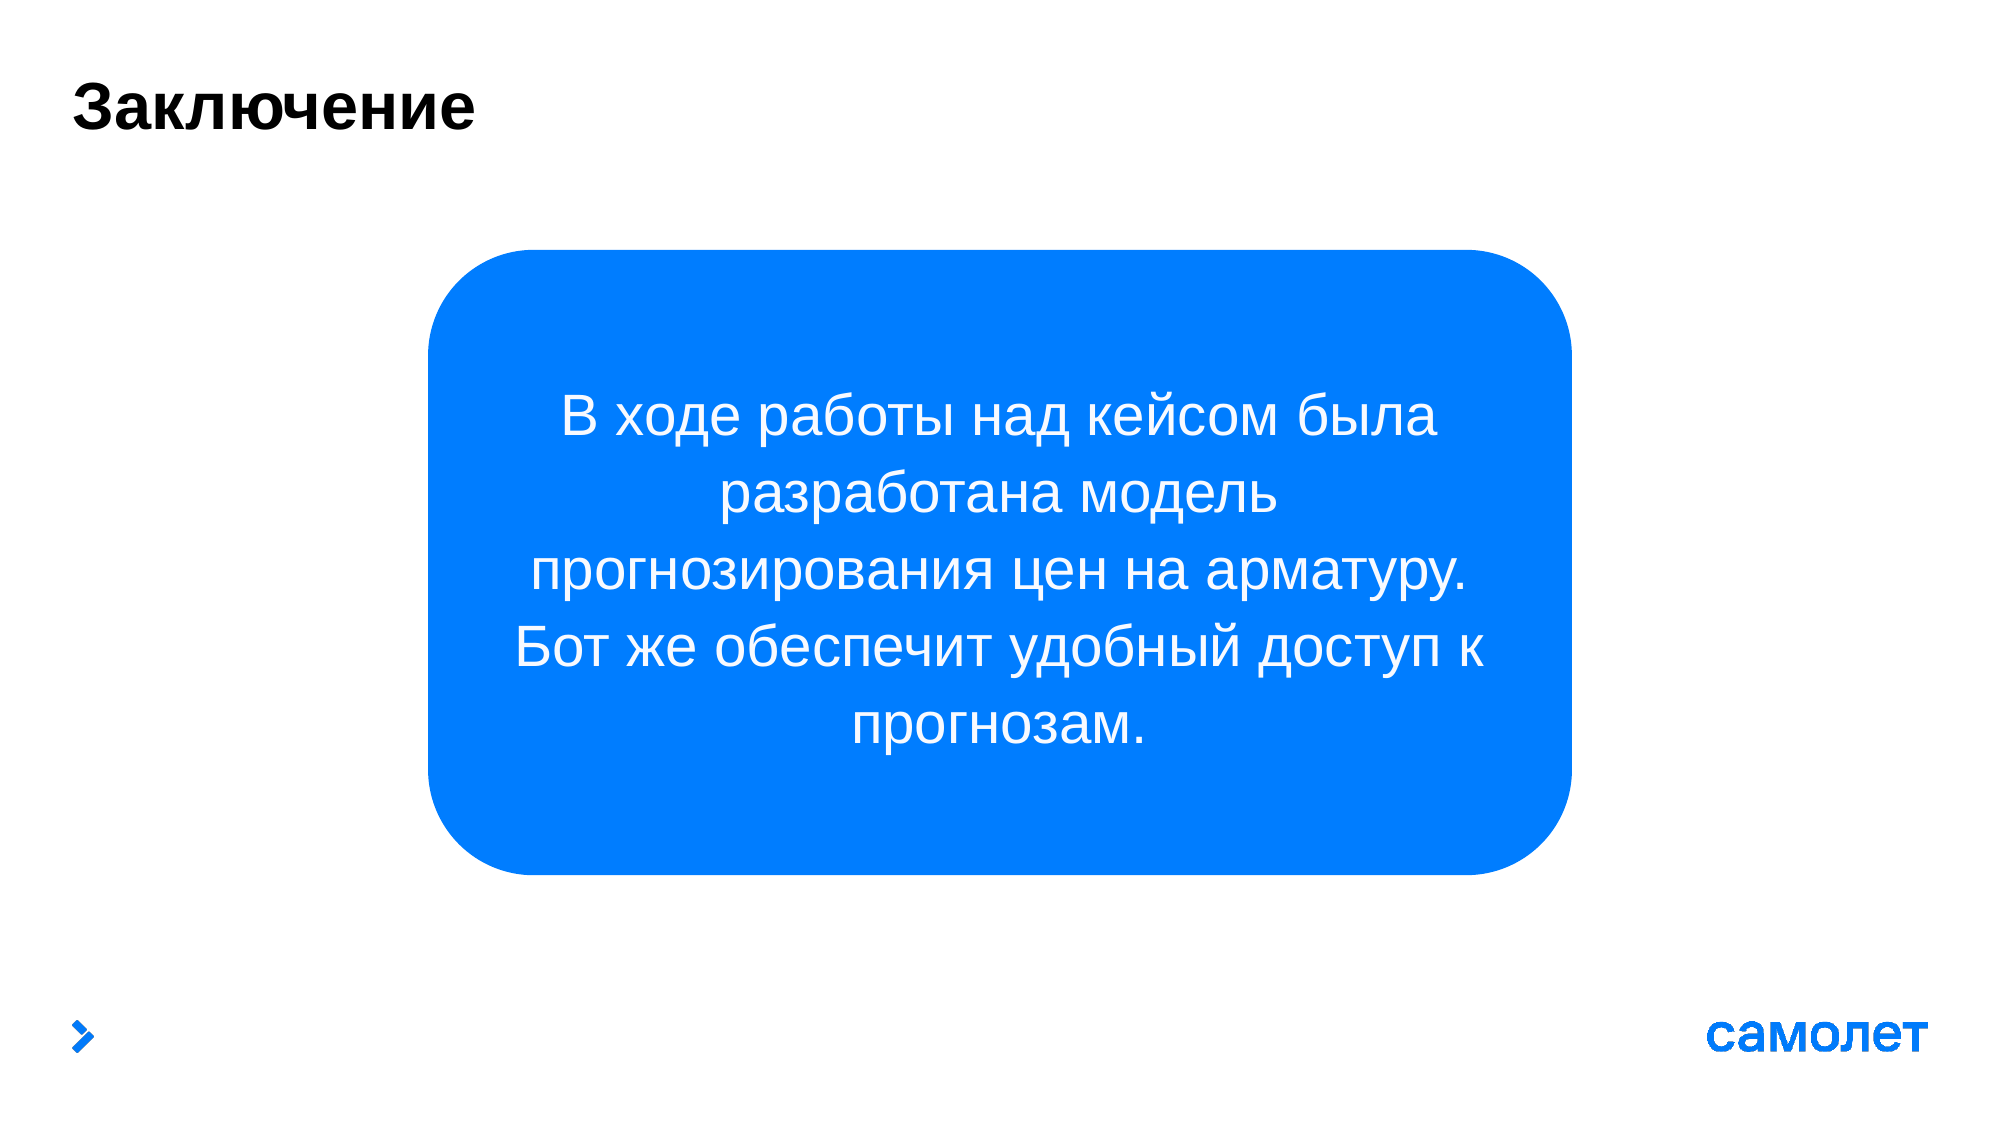

# Заключение

В ходе работы над кейсом была разработана модель прогнозирования цен на арматуру. Бот же обеспечит удобный доступ к прогнозам.